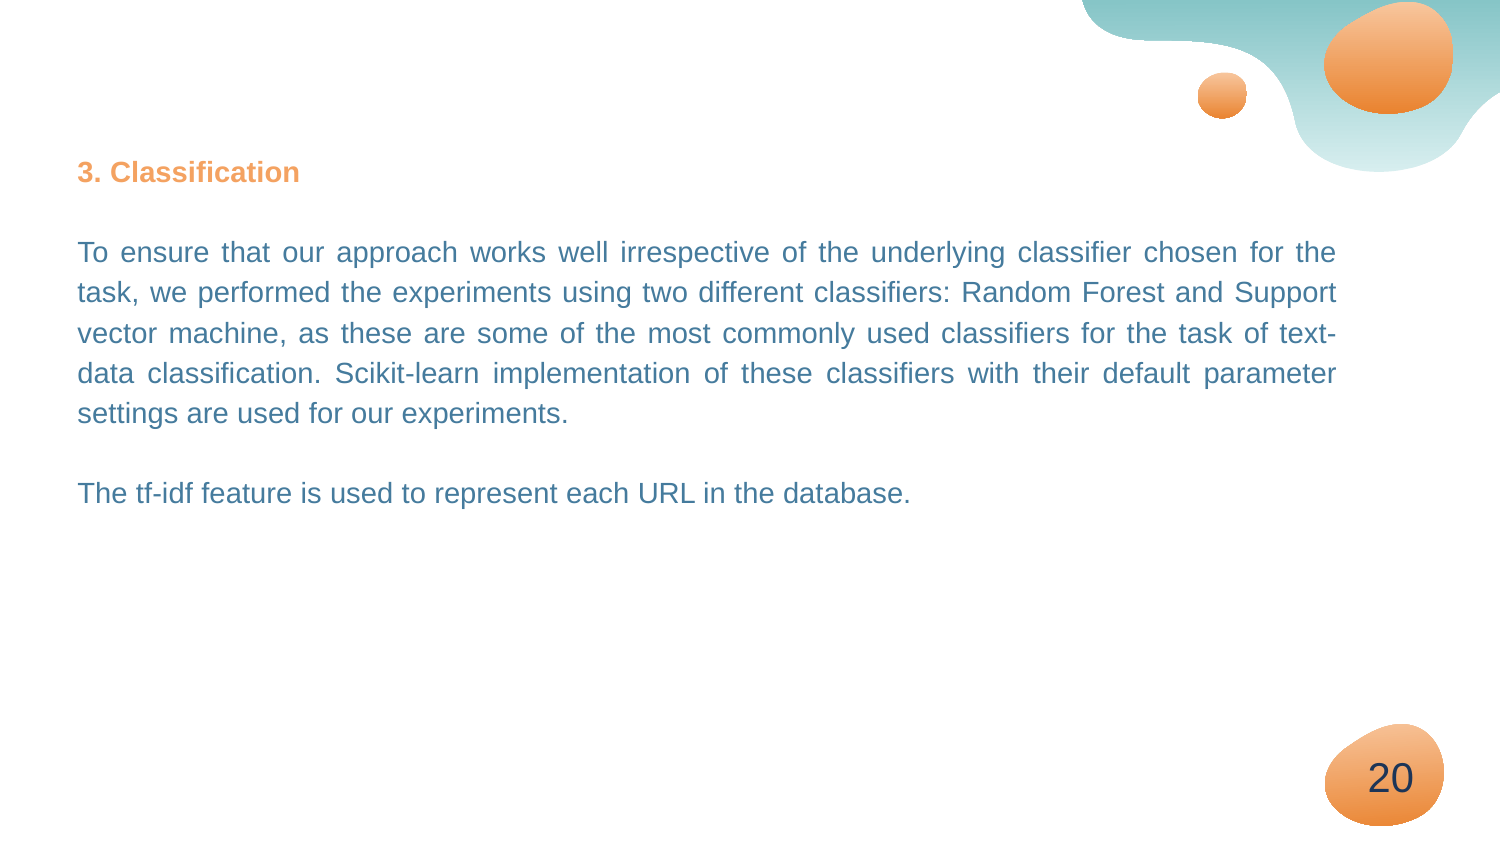

3. Classification

To ensure that our approach works well irrespective of the underlying classiﬁer chosen for the task, we performed the experiments using two different classiﬁers: Random Forest and Support vector machine, as these are some of the most commonly used classiﬁers for the task of text-data classiﬁcation. Scikit-learn implementation of these classiﬁers with their default parameter settings are used for our experiments.

The tf-idf feature is used to represent each URL in the database.

20